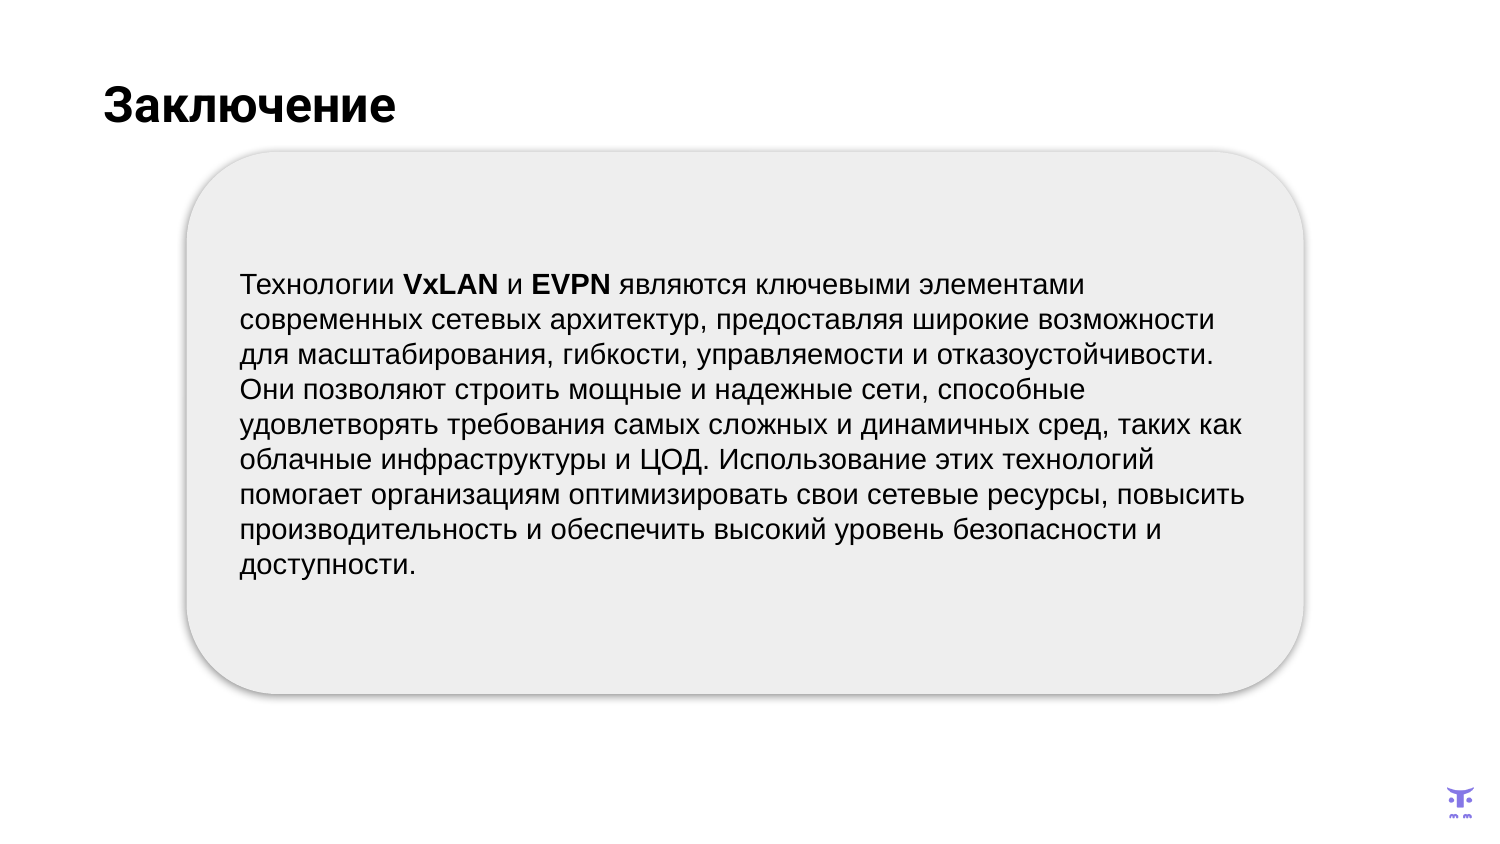

# Заключение
Технологии VxLAN и EVPN являются ключевыми элементами современных сетевых архитектур, предоставляя широкие возможности для масштабирования, гибкости, управляемости и отказоустойчивости. Они позволяют строить мощные и надежные сети, способные удовлетворять требования самых сложных и динамичных сред, таких как облачные инфраструктуры и ЦОД. Использование этих технологий помогает организациям оптимизировать свои сетевые ресурсы, повысить производительность и обеспечить высокий уровень безопасности и доступности.